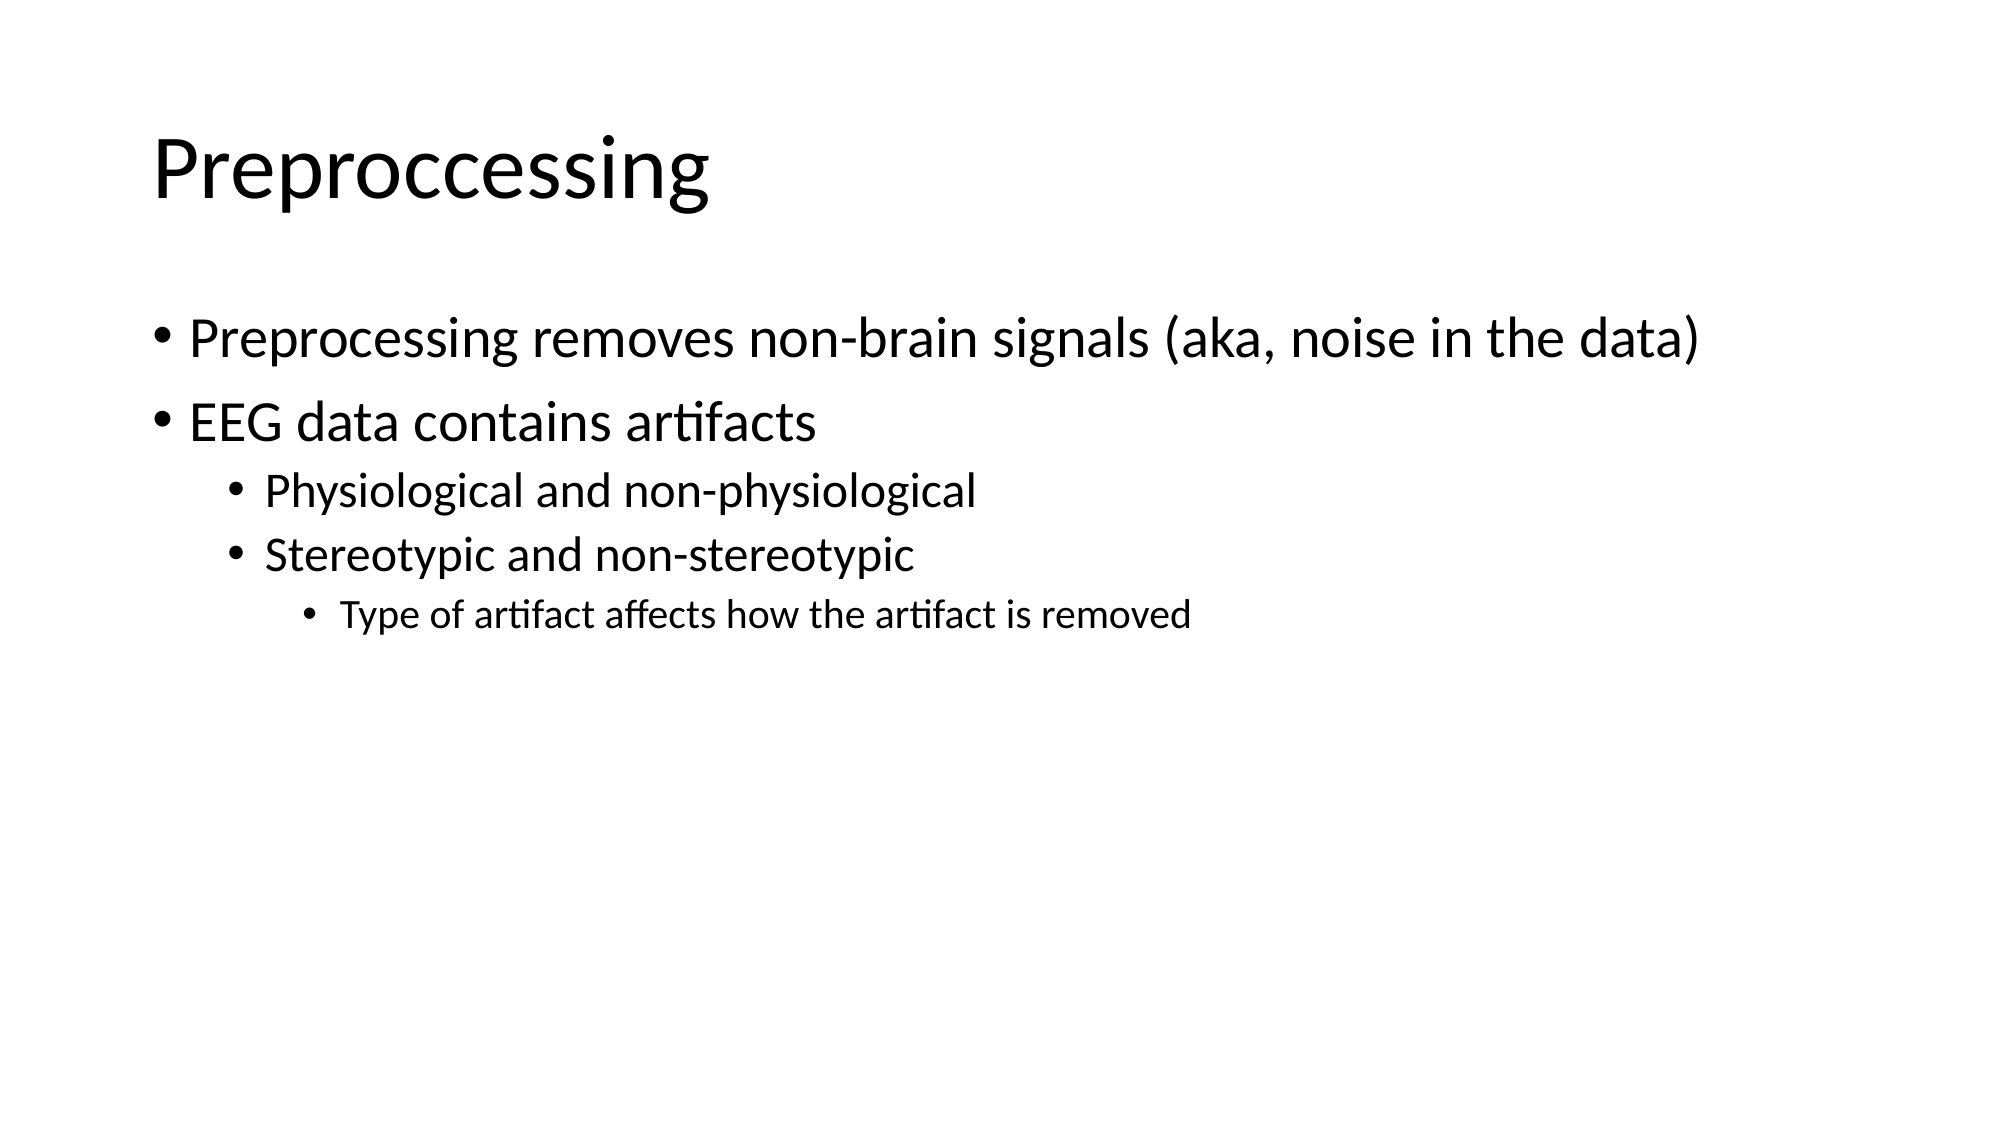

# Preproccessing
Preprocessing removes non-brain signals (aka, noise in the data)
EEG data contains artifacts
Physiological and non-physiological
Stereotypic and non-stereotypic
Type of artifact affects how the artifact is removed